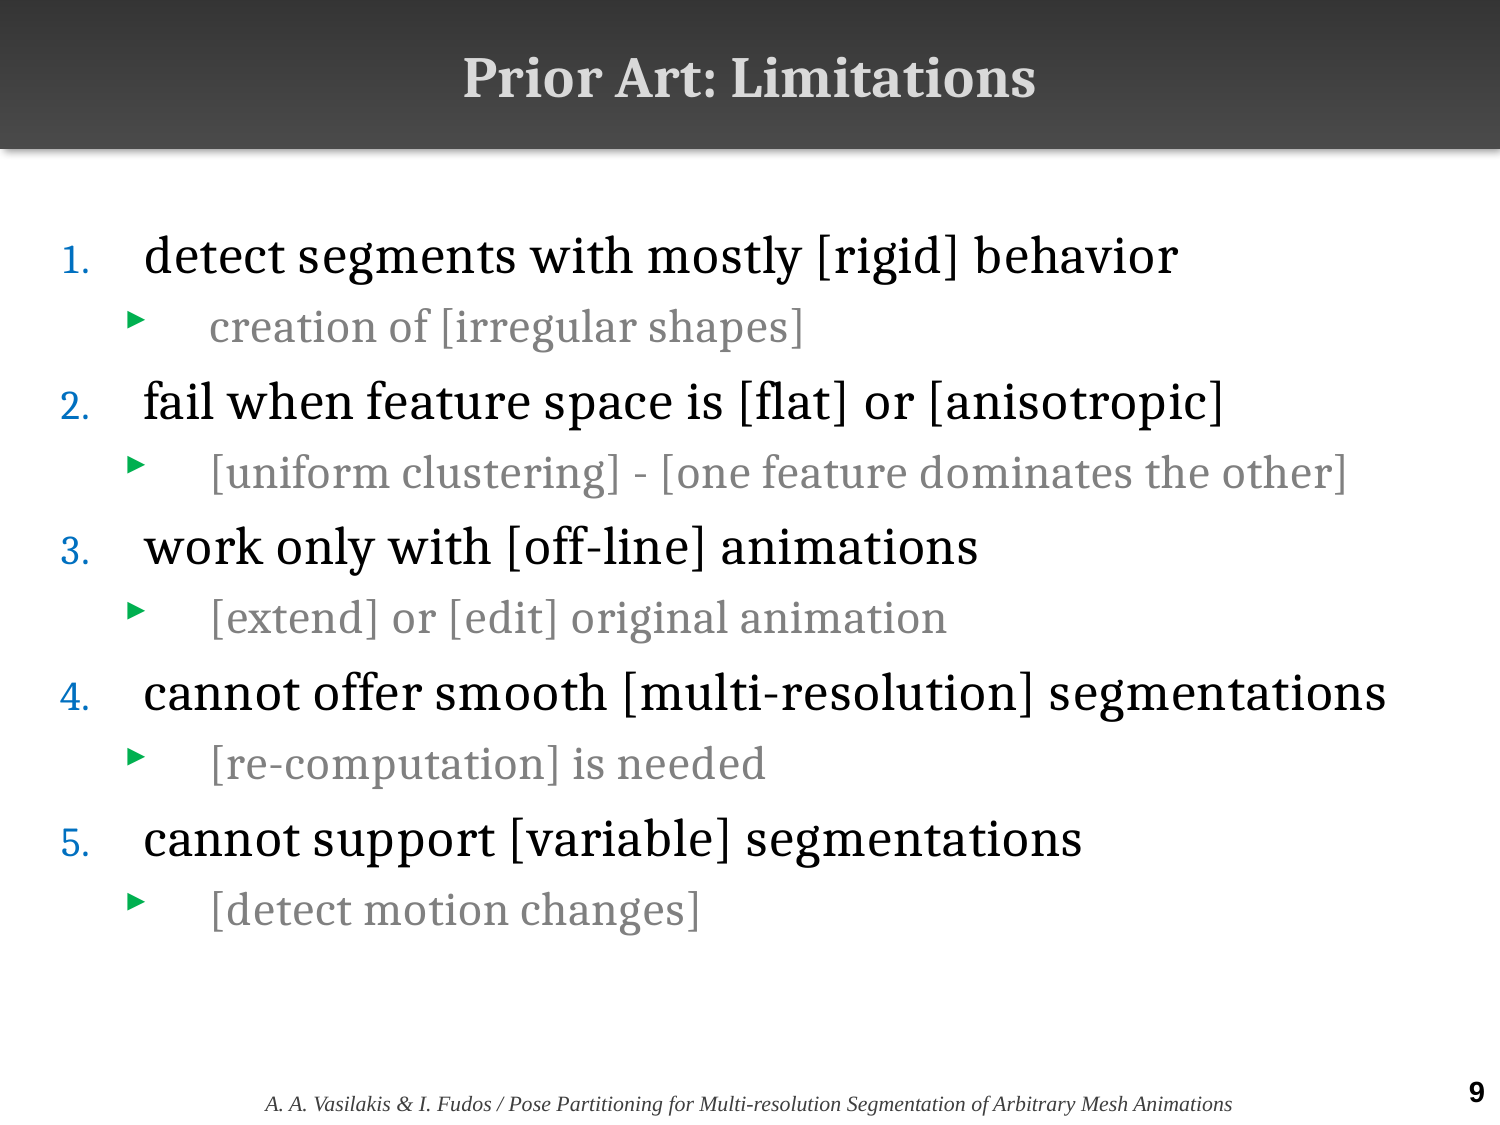

# Prior Art: Limitations
detect segments with mostly [rigid] behavior
creation of [irregular shapes]
fail when feature space is [flat] or [anisotropic]
[uniform clustering] - [one feature dominates the other]
work only with [off-line] animations
[extend] or [edit] original animation
cannot offer smooth [multi-resolution] segmentations
[re-computation] is needed
cannot support [variable] segmentations
[detect motion changes]

A. A. Vasilakis & I. Fudos / Pose Partitioning for Multi-resolution Segmentation of Arbitrary Mesh Animations
9